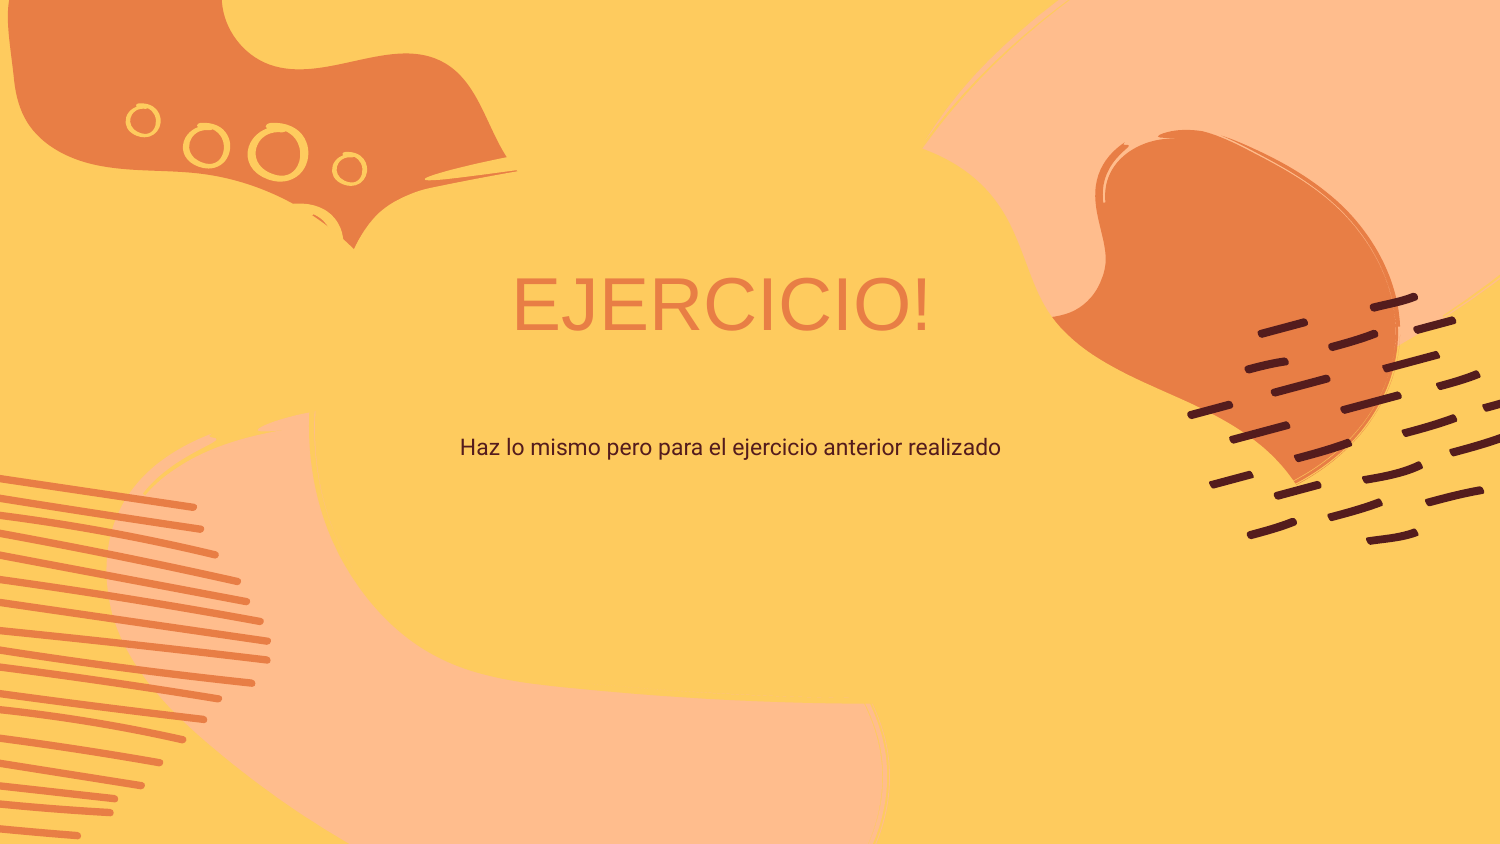

# EJERCICIO!

Haz lo mismo pero para el ejercicio anterior realizado